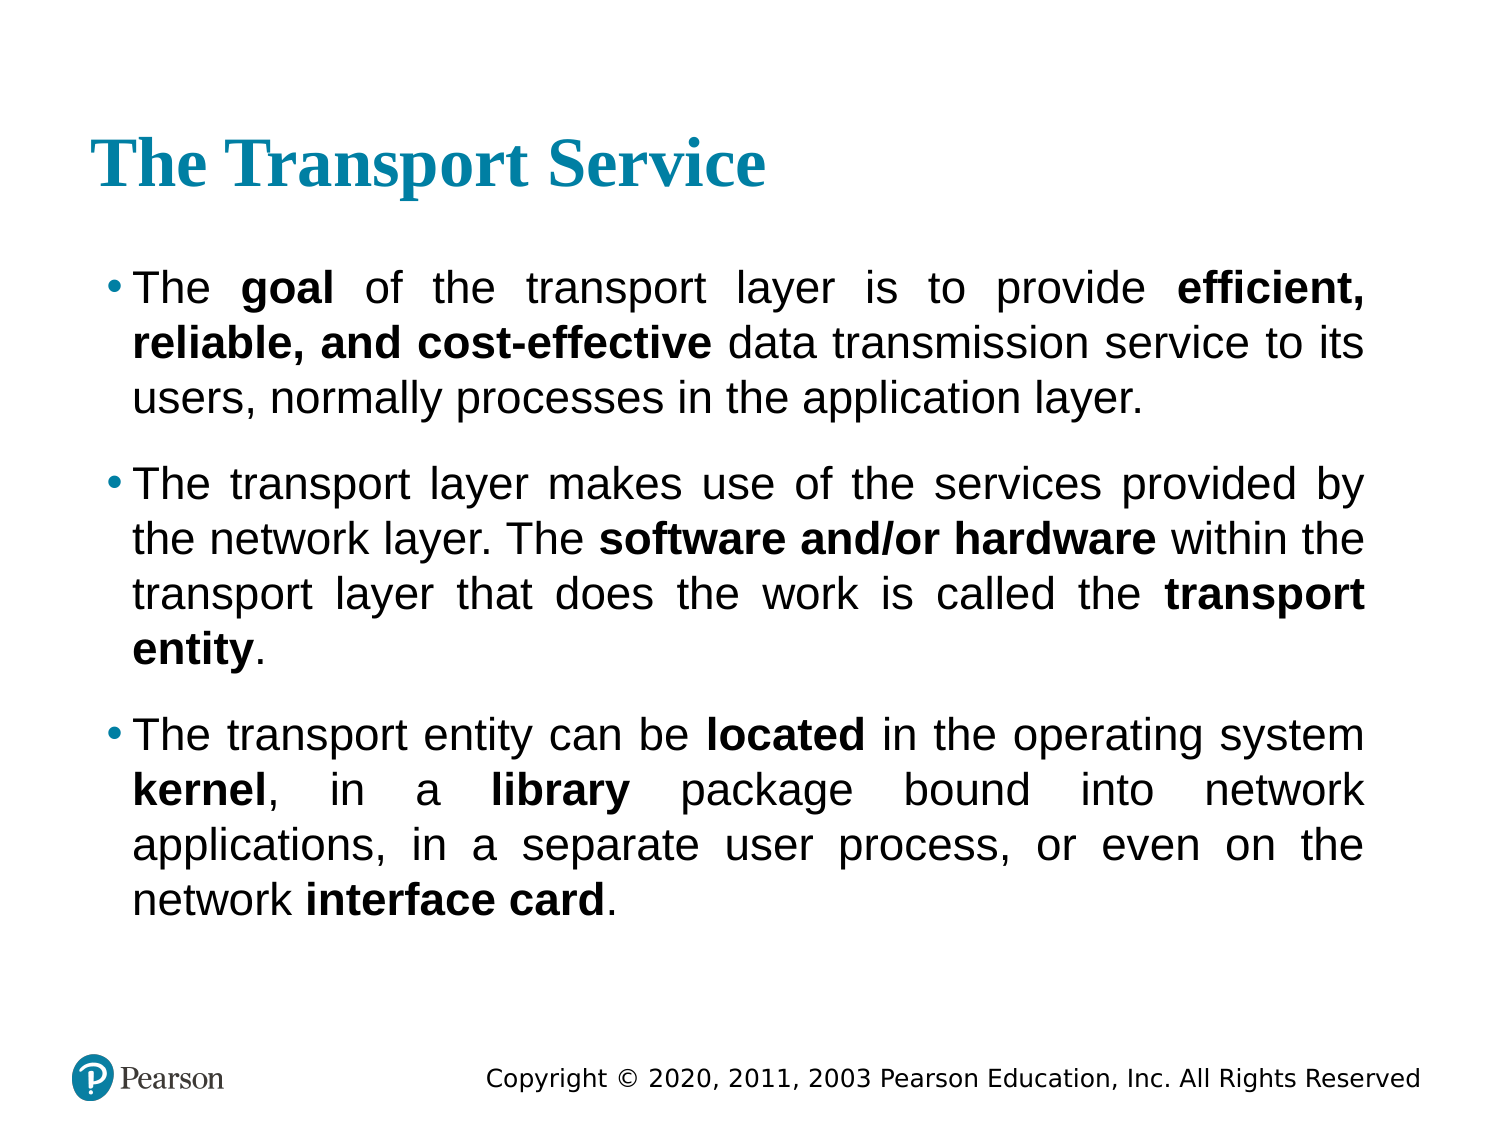

# The Transport Service
The goal of the transport layer is to provide efficient, reliable, and cost-effective data transmission service to its users, normally processes in the application layer.
The transport layer makes use of the services provided by the network layer. The software and/or hardware within the transport layer that does the work is called the transport entity.
The transport entity can be located in the operating system kernel, in a library package bound into network applications, in a separate user process, or even on the network interface card.